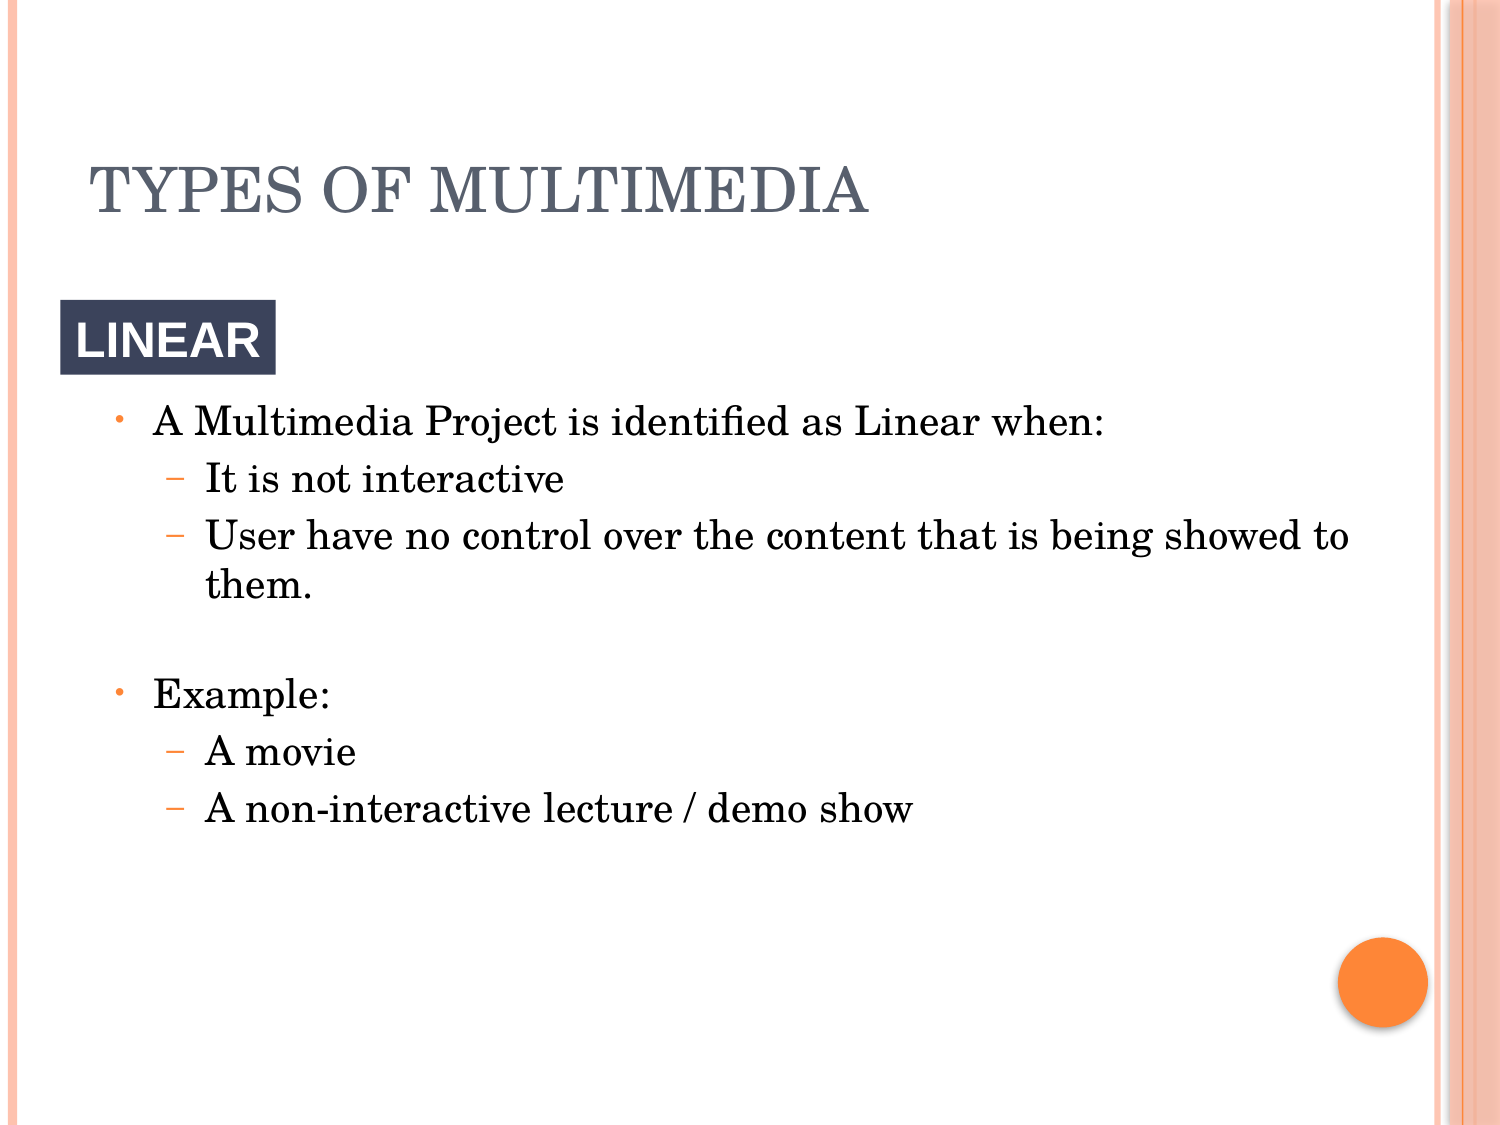

# Types of multimedia
LINEAR
A Multimedia Project is identified as Linear when:
It is not interactive
User have no control over the content that is being showed to them.

Example:
A movie
A non-interactive lecture / demo show